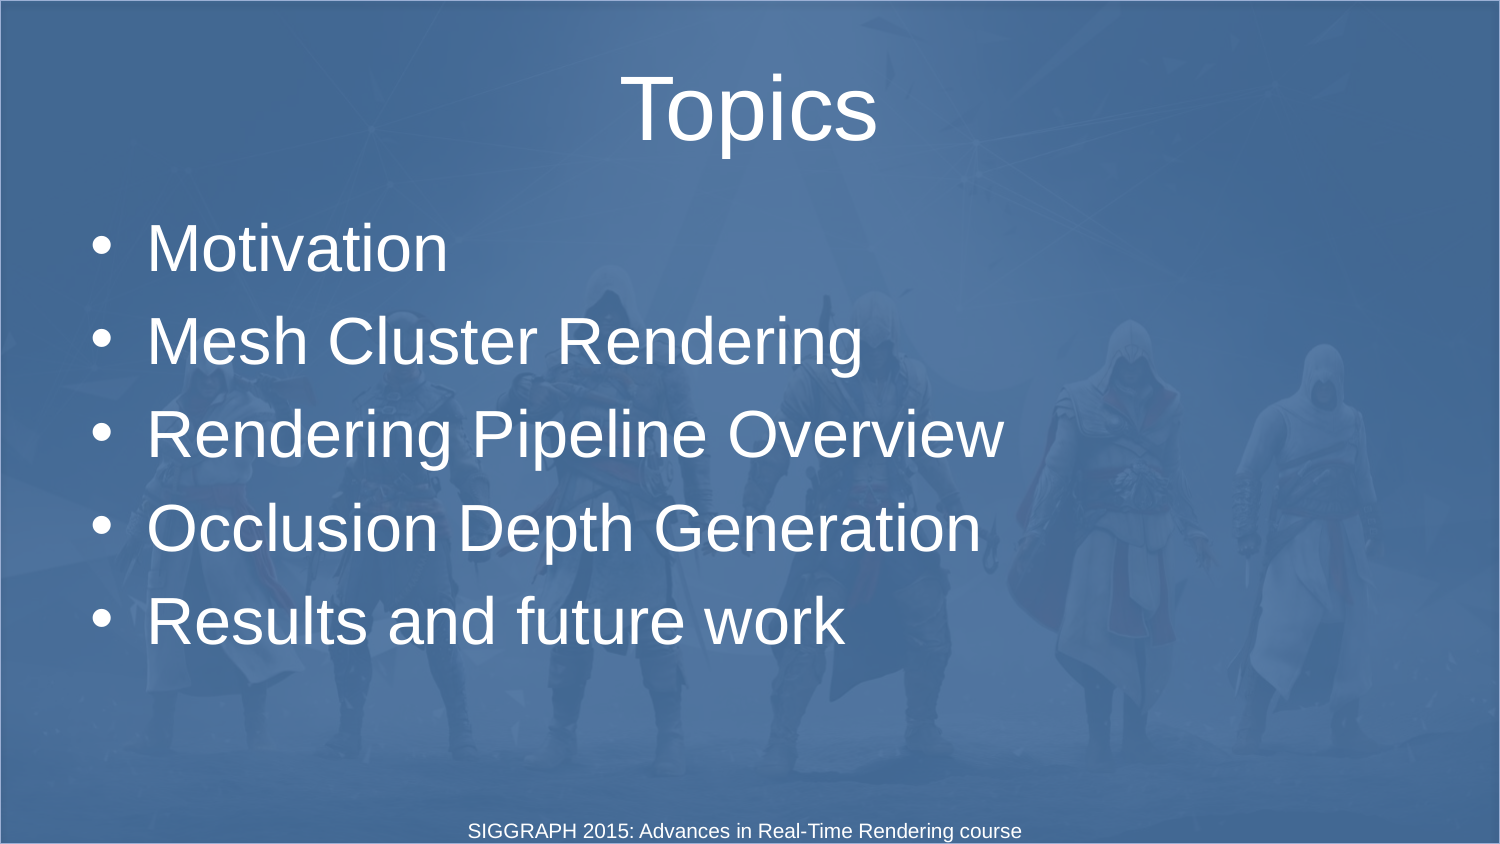

# Topics
Motivation
Mesh Cluster Rendering
Rendering Pipeline Overview
Occlusion Depth Generation
Results and future work

SIGGRAPH 2015: Advances in Real-Time Rendering course